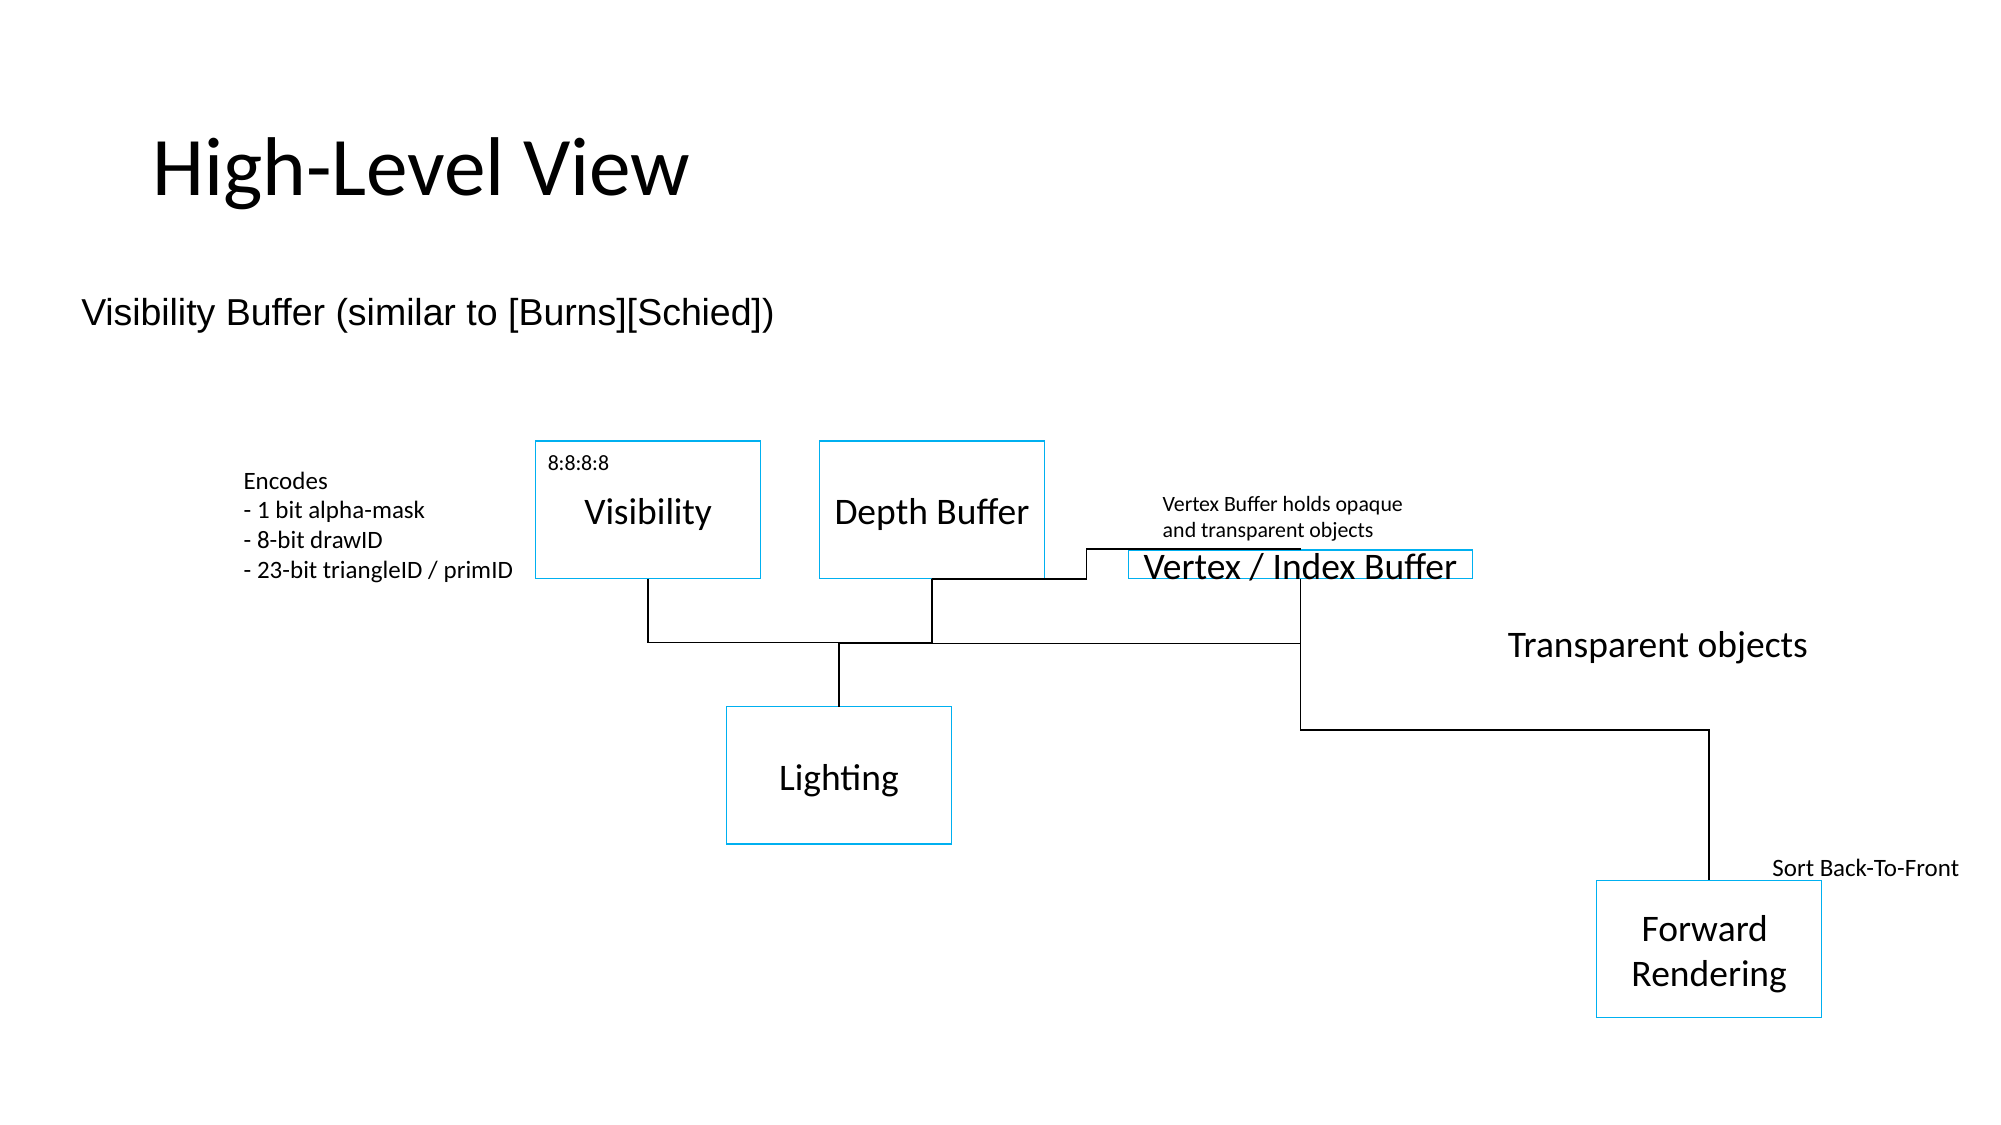

# High-Level View
Visibility Buffer (similar to [Burns][Schied])
8:8:8:8
Visibility
Depth Buffer
Encodes
- 1 bit alpha-mask
- 8-bit drawID
- 23-bit triangleID / primID
Vertex Buffer holds opaque
and transparent objects
Vertex / Index Buffer
Transparent objects
Lighting
Sort Back-To-Front
Forward
Rendering